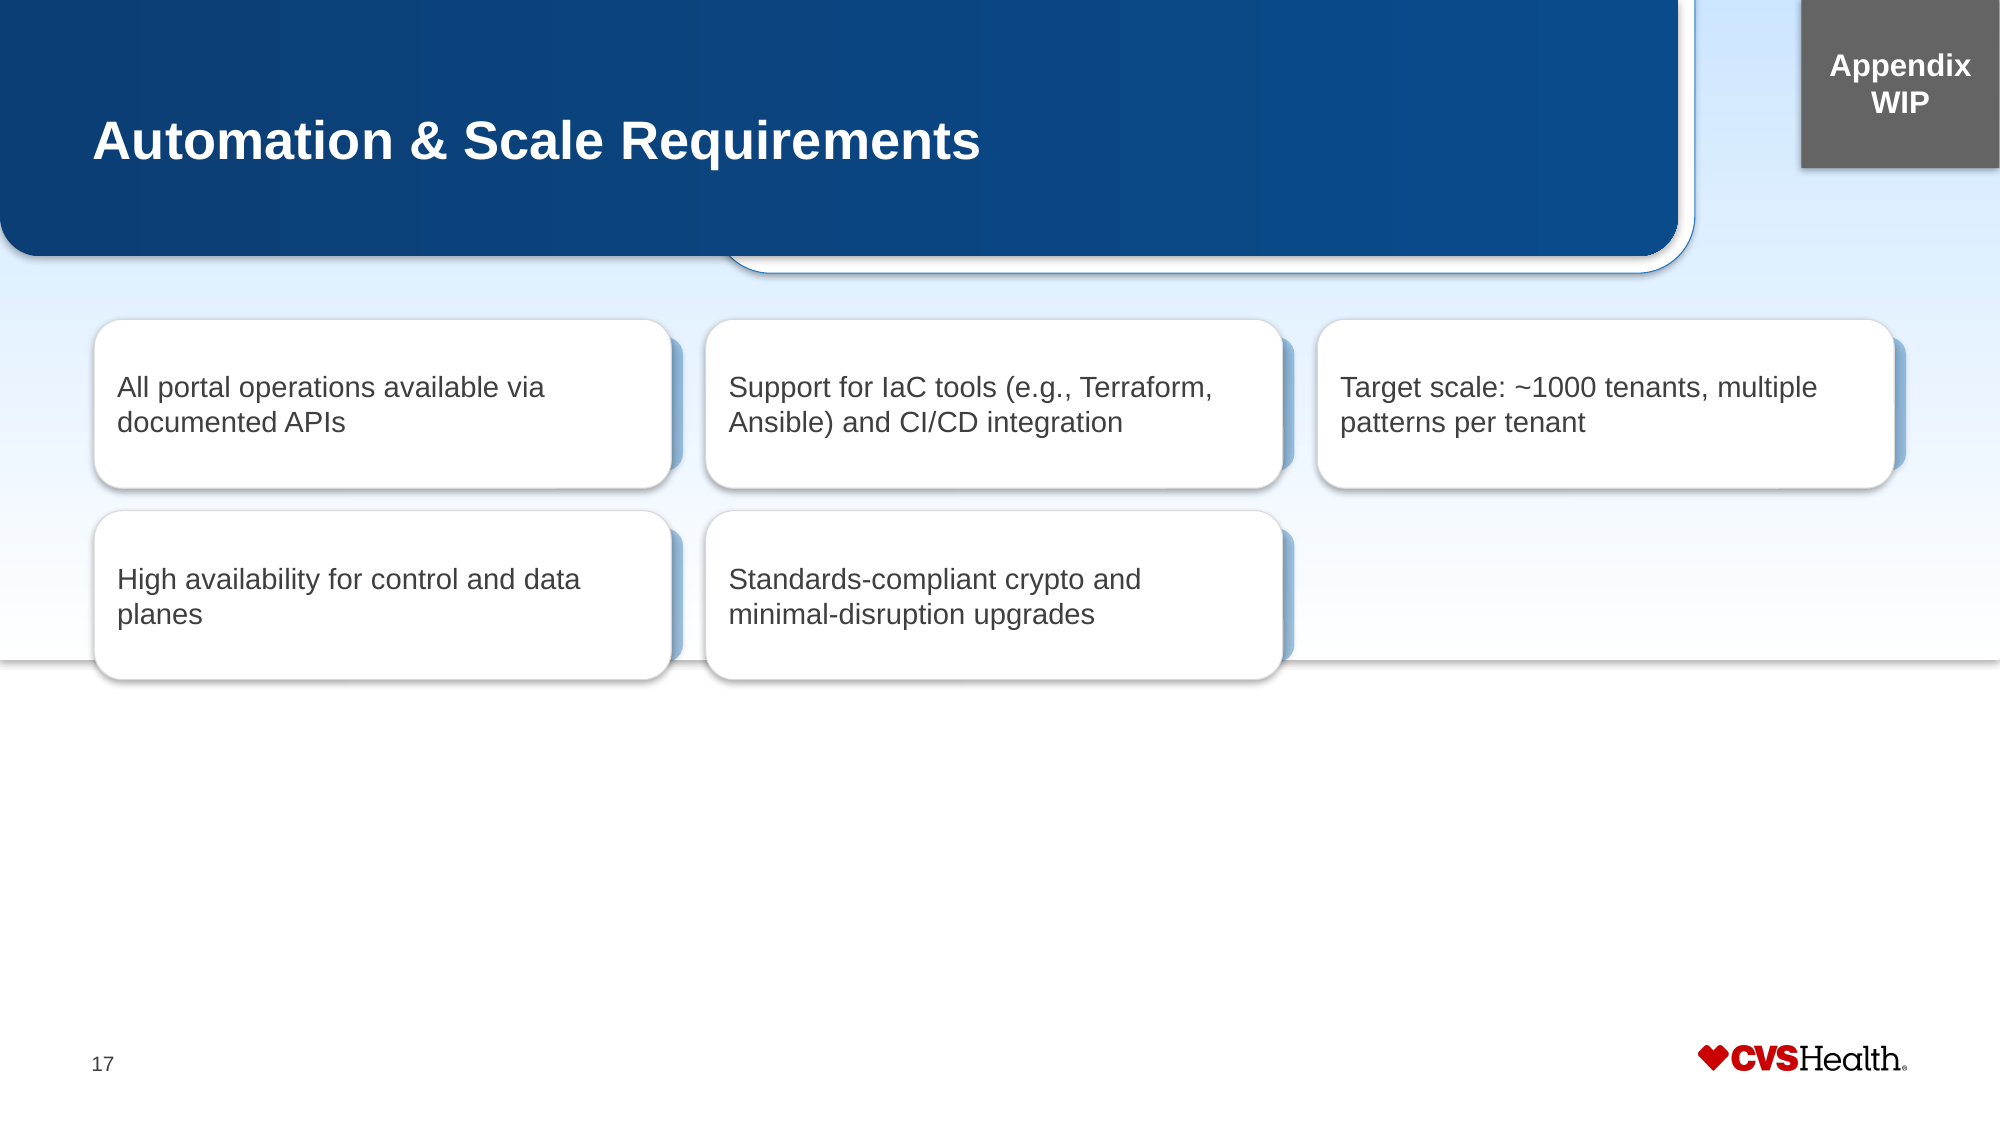

Appendix WIP
# Automation & Scale Requirements
All portal operations available via documented APIs

Support for IaC tools (e.g., Terraform, Ansible) and CI/CD integration

Target scale: ~1000 tenants, multiple patterns per tenant

High availability for control and data planes

Standards-compliant crypto and minimal-disruption upgrades